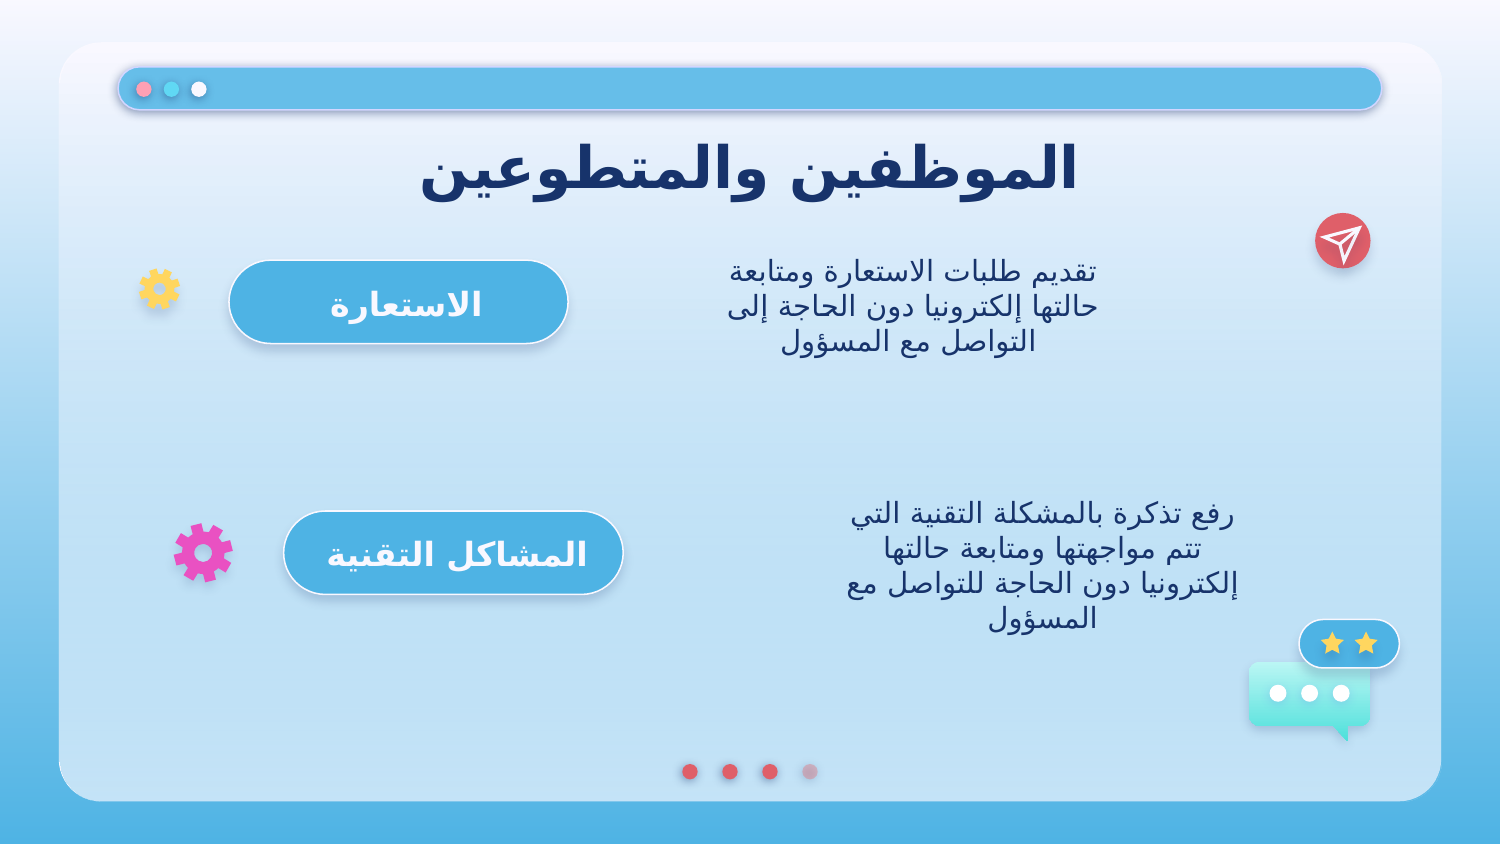

الموظفين والمتطوعين

تقديم طلبات الاستعارة ومتابعة حالتها إلكترونيا دون الحاجة إلى التواصل مع المسؤول
# الاستعارة

رفع تذكرة بالمشكلة التقنية التي تتم مواجهتها ومتابعة حالتها إلكترونيا دون الحاجة للتواصل مع المسؤول
المشاكل التقنية